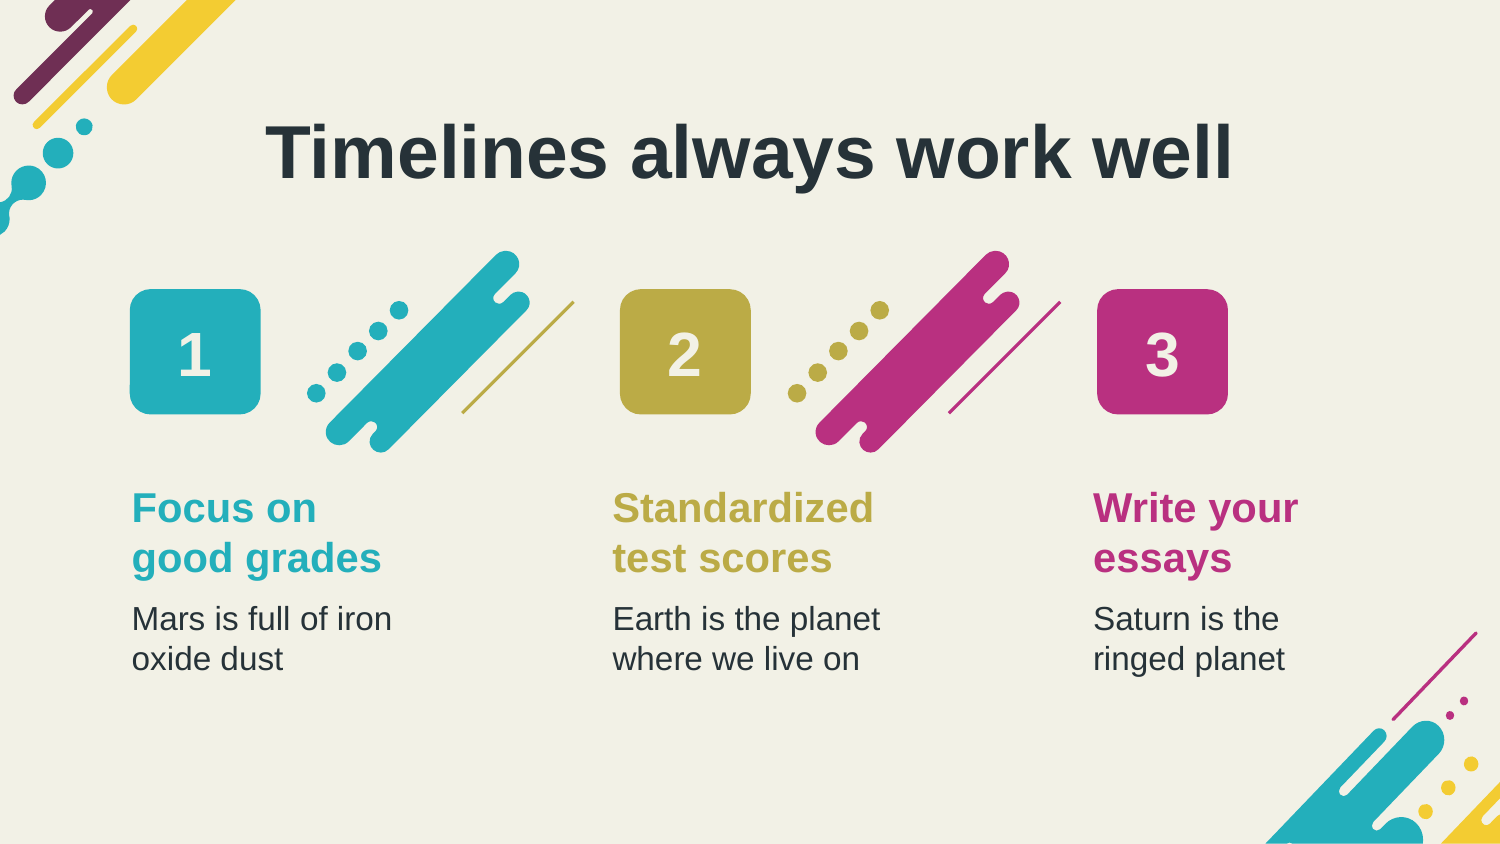

# Timelines always work well

1
2
3

Focus on good grades
Standardized test scores
Write your essays
Mars is full of iron oxide dust
Earth is the planet where we live on
Saturn is the ringed planet